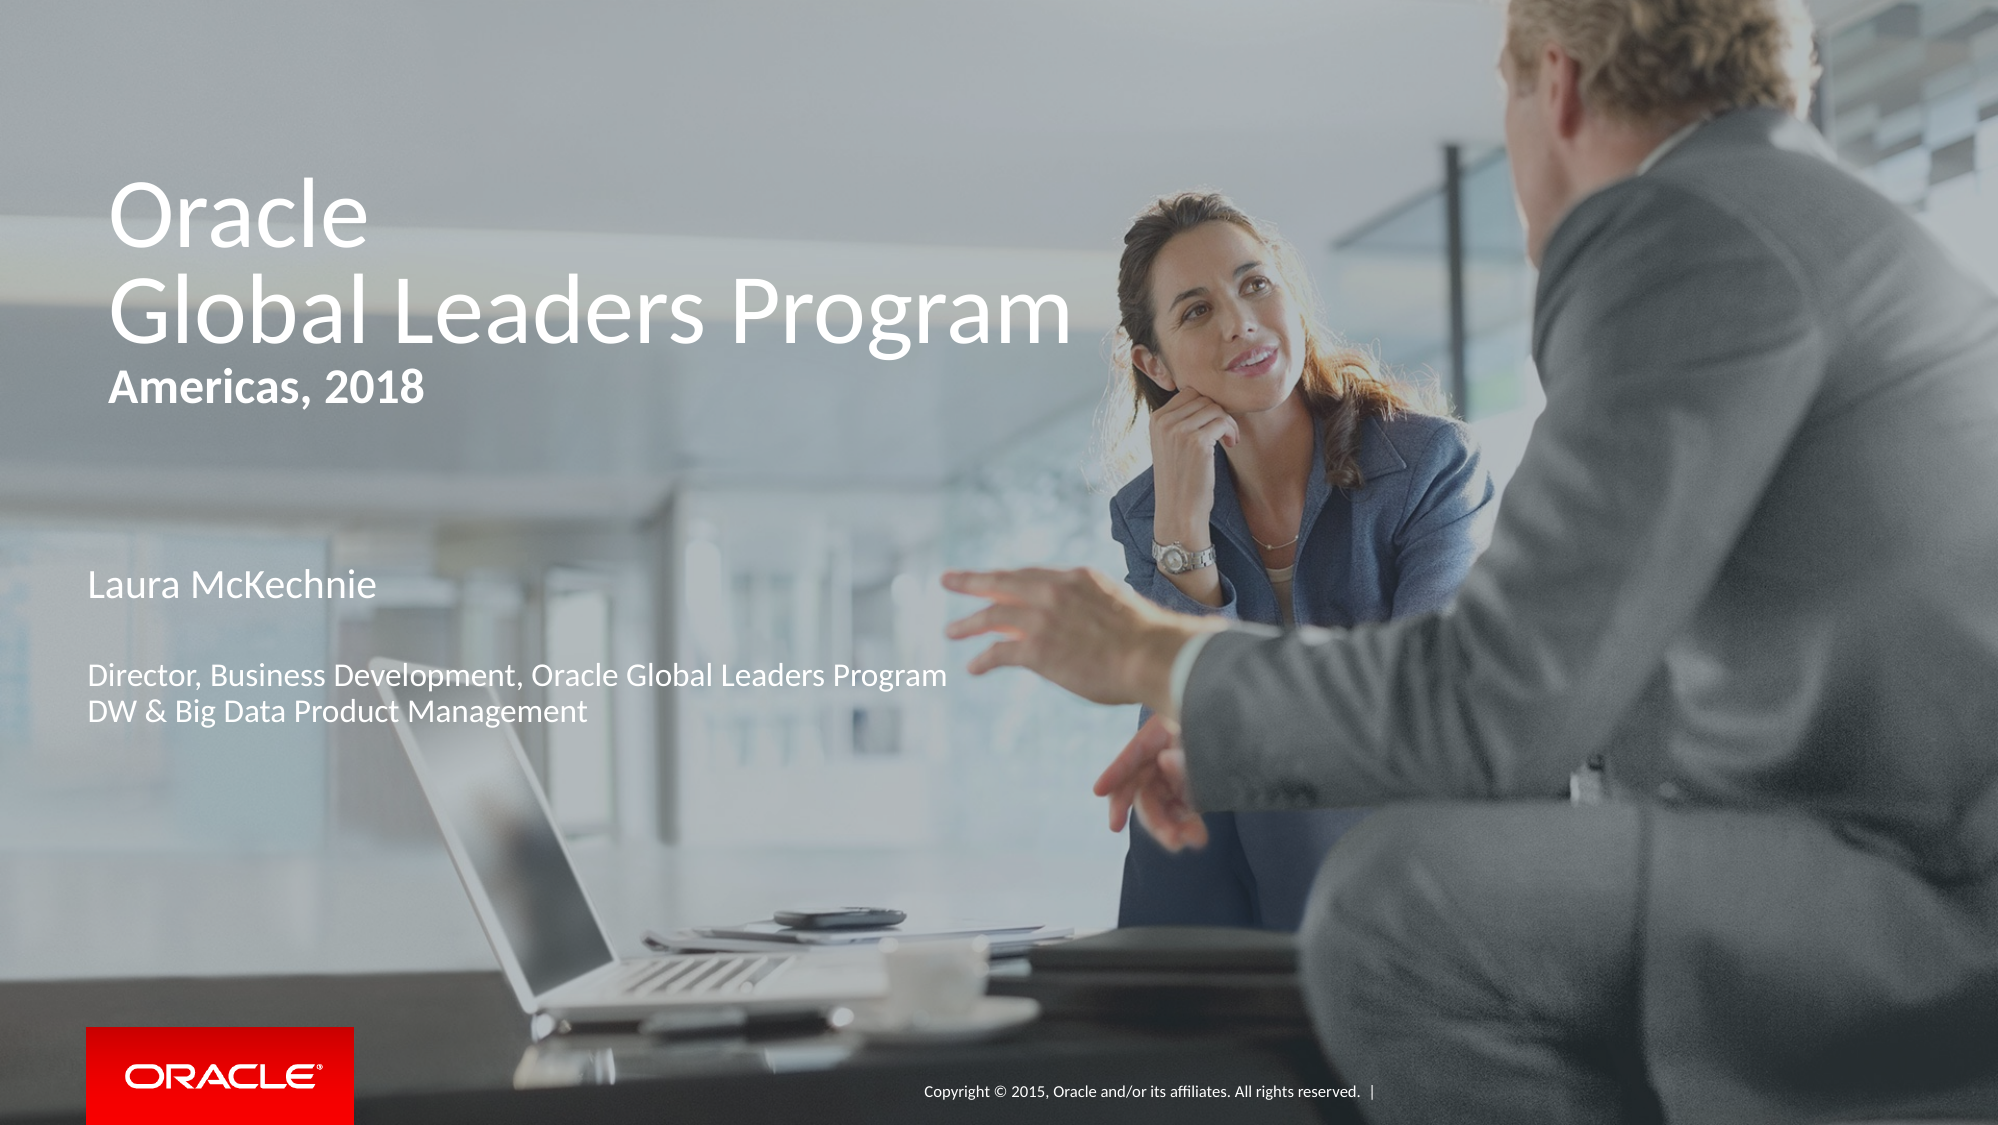

# Oracle Global Leaders Program
Americas, 2018
Laura McKechnie
Director, Business Development, Oracle Global Leaders Program
DW & Big Data Product Management